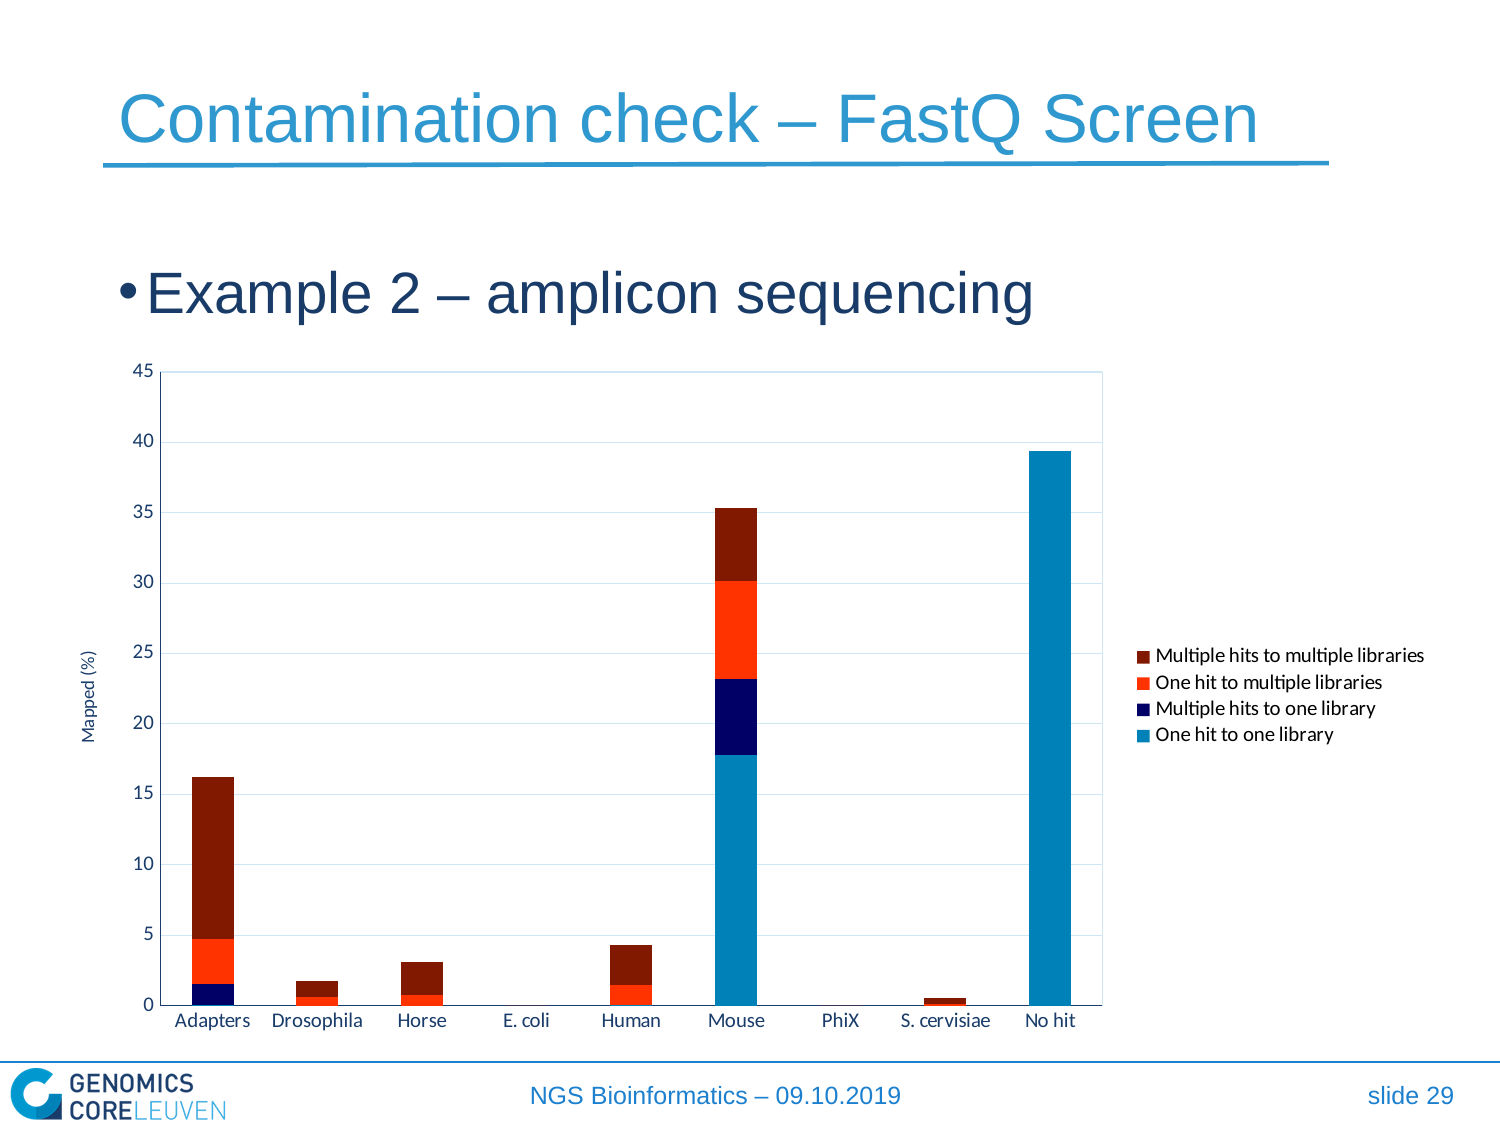

# Contamination check – FastQ Screen
Example 2 – amplicon sequencing

### Chart

| Category | One hit to one library | Multiple hits to one library | One hit to multiple libraries | Multiple hits to multiple libraries |
|---|---|---|---|---|
| Adapters | 0.06 | 1.44 | 3.22 | 11.49 |
| Drosophila | 0.0 | 0.0 | 0.61 | 1.11 |
| Horse | 0.0 | 0.0 | 0.78 | 2.28 |
| E. coli | 0.0 | 0.0 | 0.0 | 0.0 |
| Human | 0.06 | 0.0 | 1.39 | 2.83 |
| Mouse | 17.82 | 5.39 | 6.94 | 5.22 |
| PhiX | 0.0 | 0.0 | 0.0 | 0.0 |
| S. cervisiae | 0.0 | 0.0 | 0.11 | 0.39 |
| No hit | 39.37 | None | None | None |